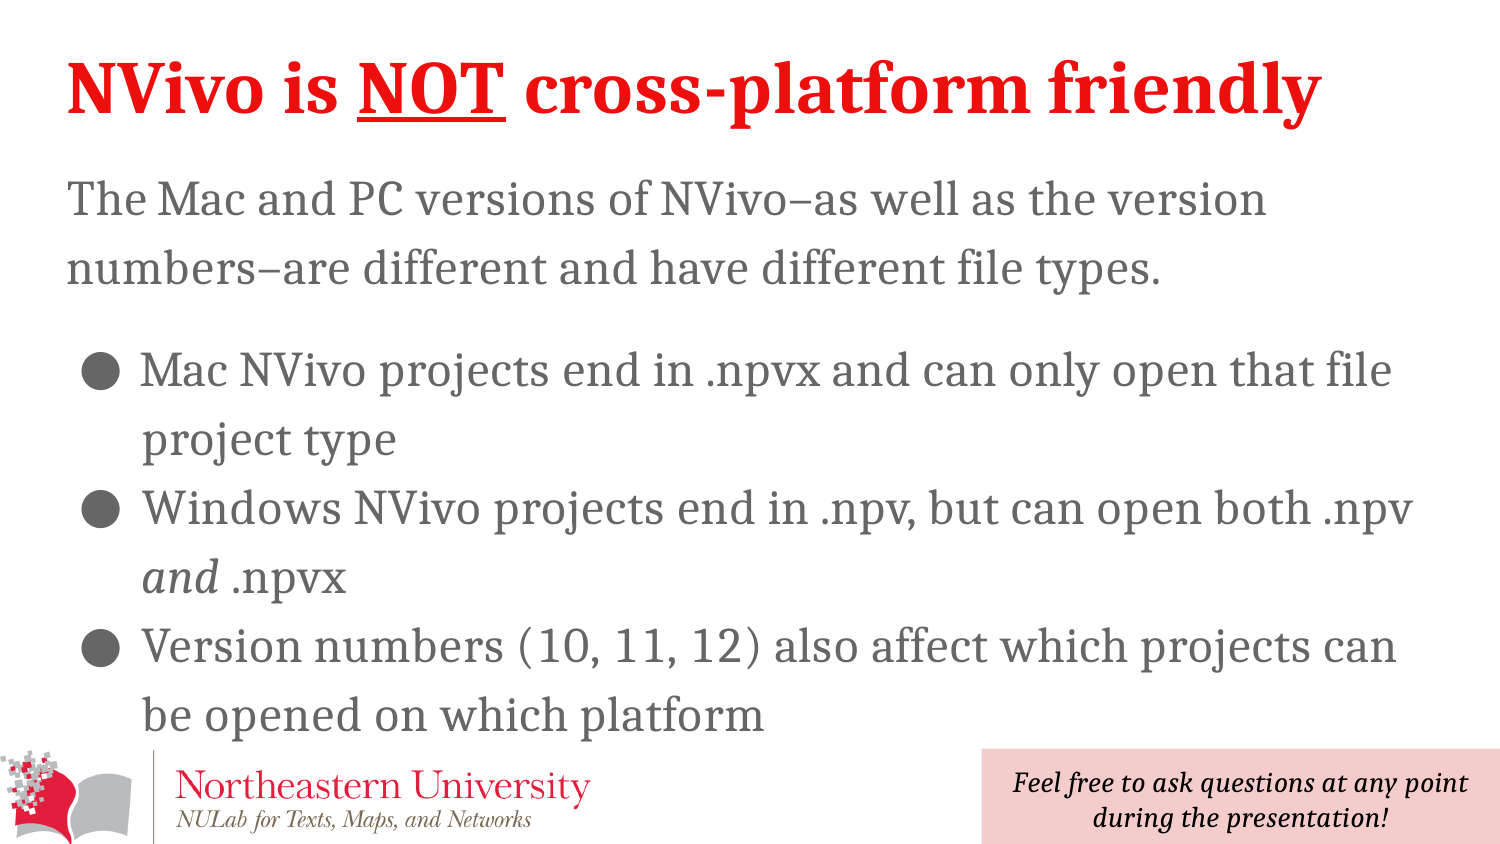

# NVivo is NOT cross-platform friendly
The Mac and PC versions of NVivo–as well as the version numbers–are different and have different file types.
Mac NVivo projects end in .npvx and can only open that file project type
Windows NVivo projects end in .npv, but can open both .npv and .npvx
Version numbers (10, 11, 12) also affect which projects can be opened on which platform